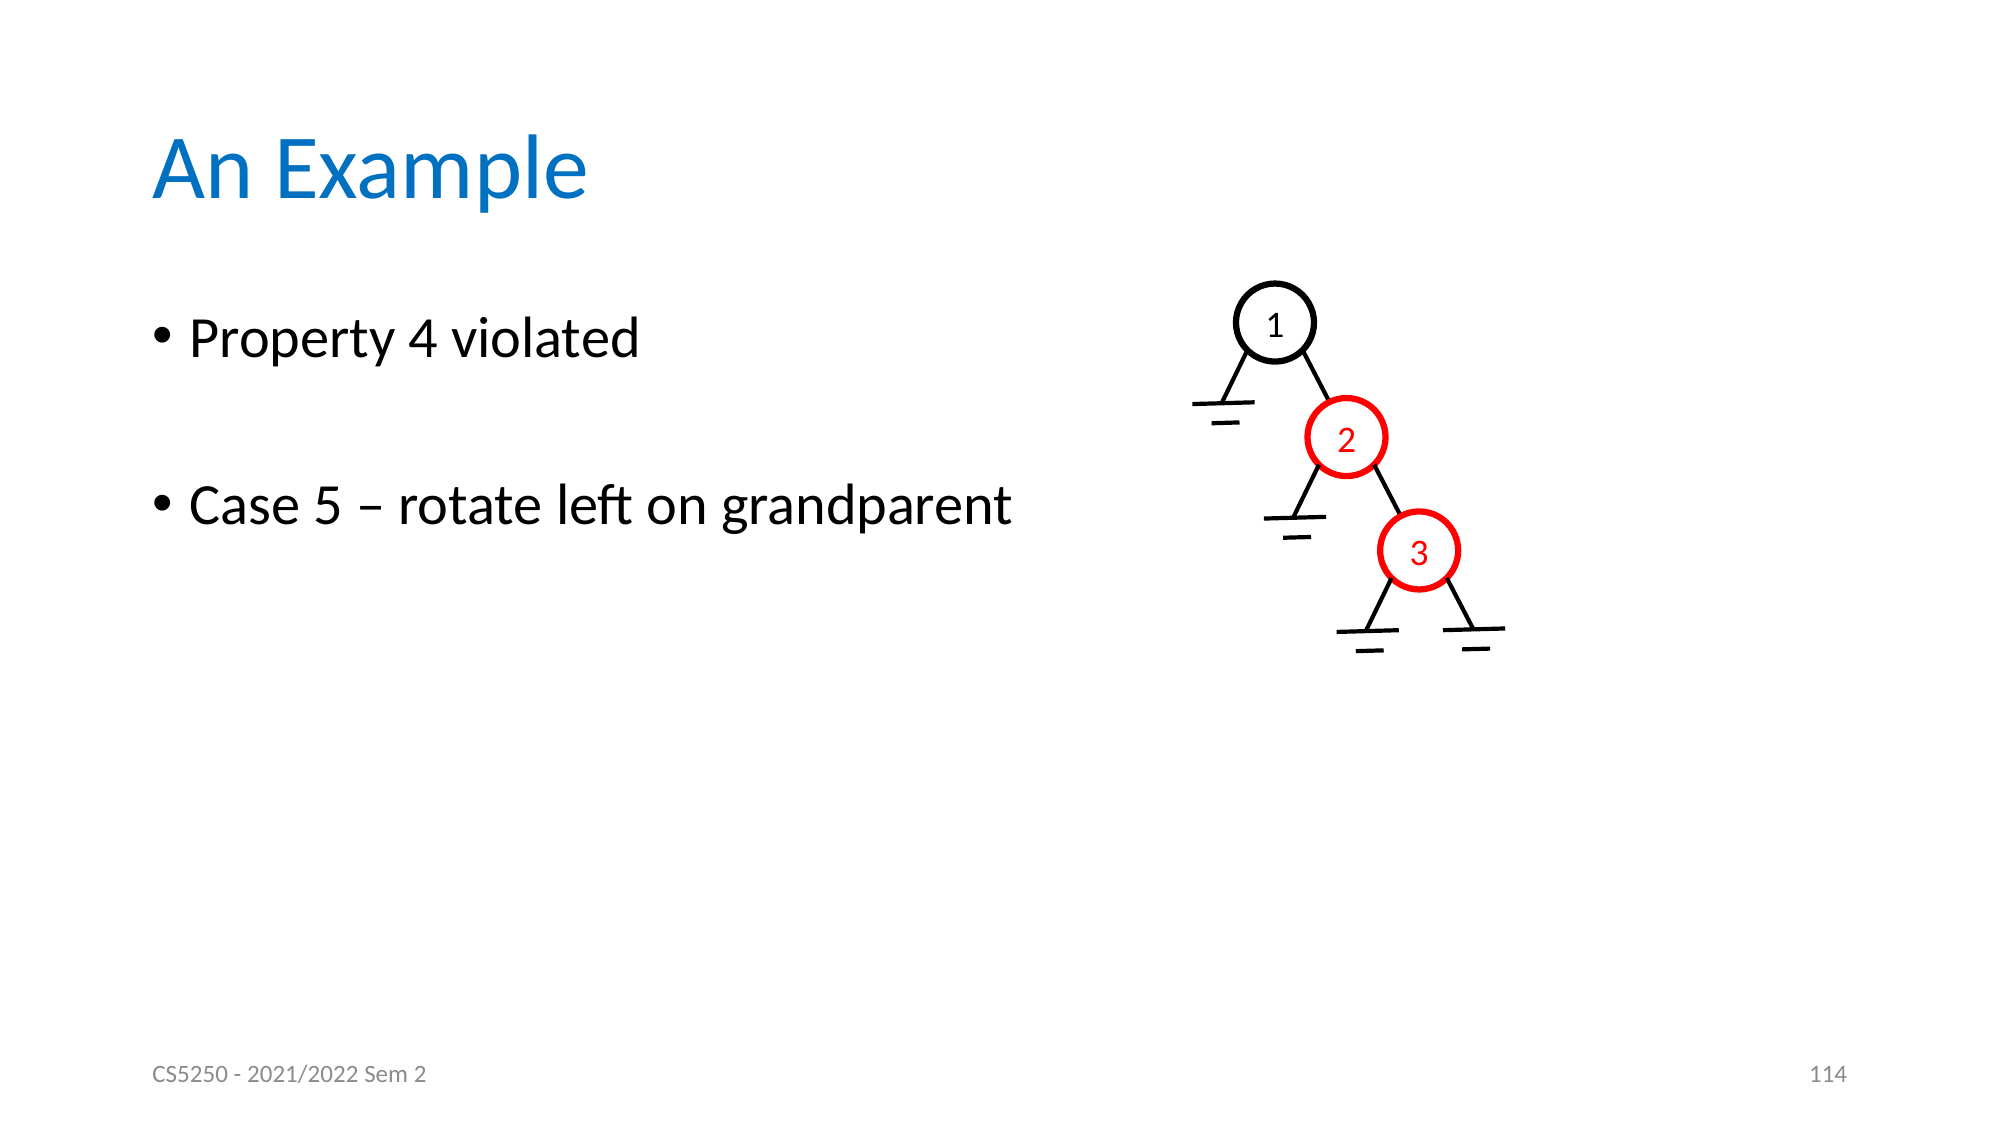

# An Example
1
Property 4 violated

Case 5 – rotate left on grandparent

2
3
CS5250 - 2021/2022 Sem 2
114